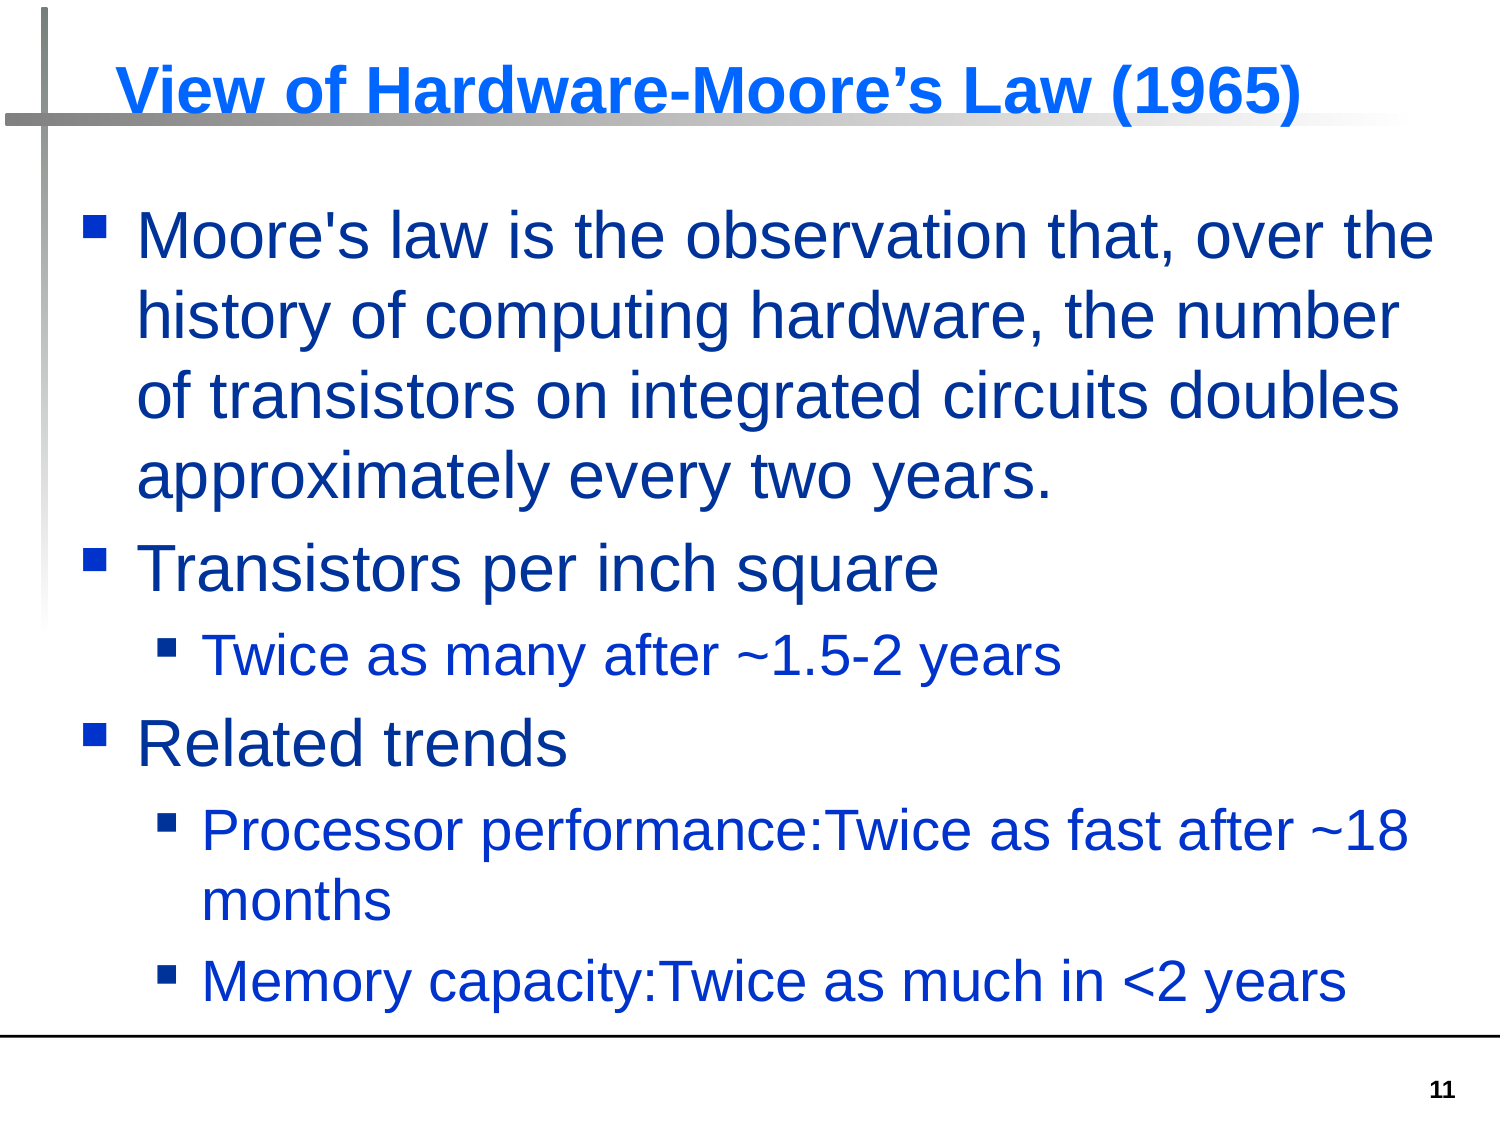

# View of Hardware-Moore’s Law (1965)
Moore's law is the observation that, over the history of computing hardware, the number of transistors on integrated circuits doubles approximately every two years.
Transistors per inch square
Twice as many after ~1.5-2 years
Related trends
Processor performance:Twice as fast after ~18 months
Memory capacity:Twice as much in <2 years